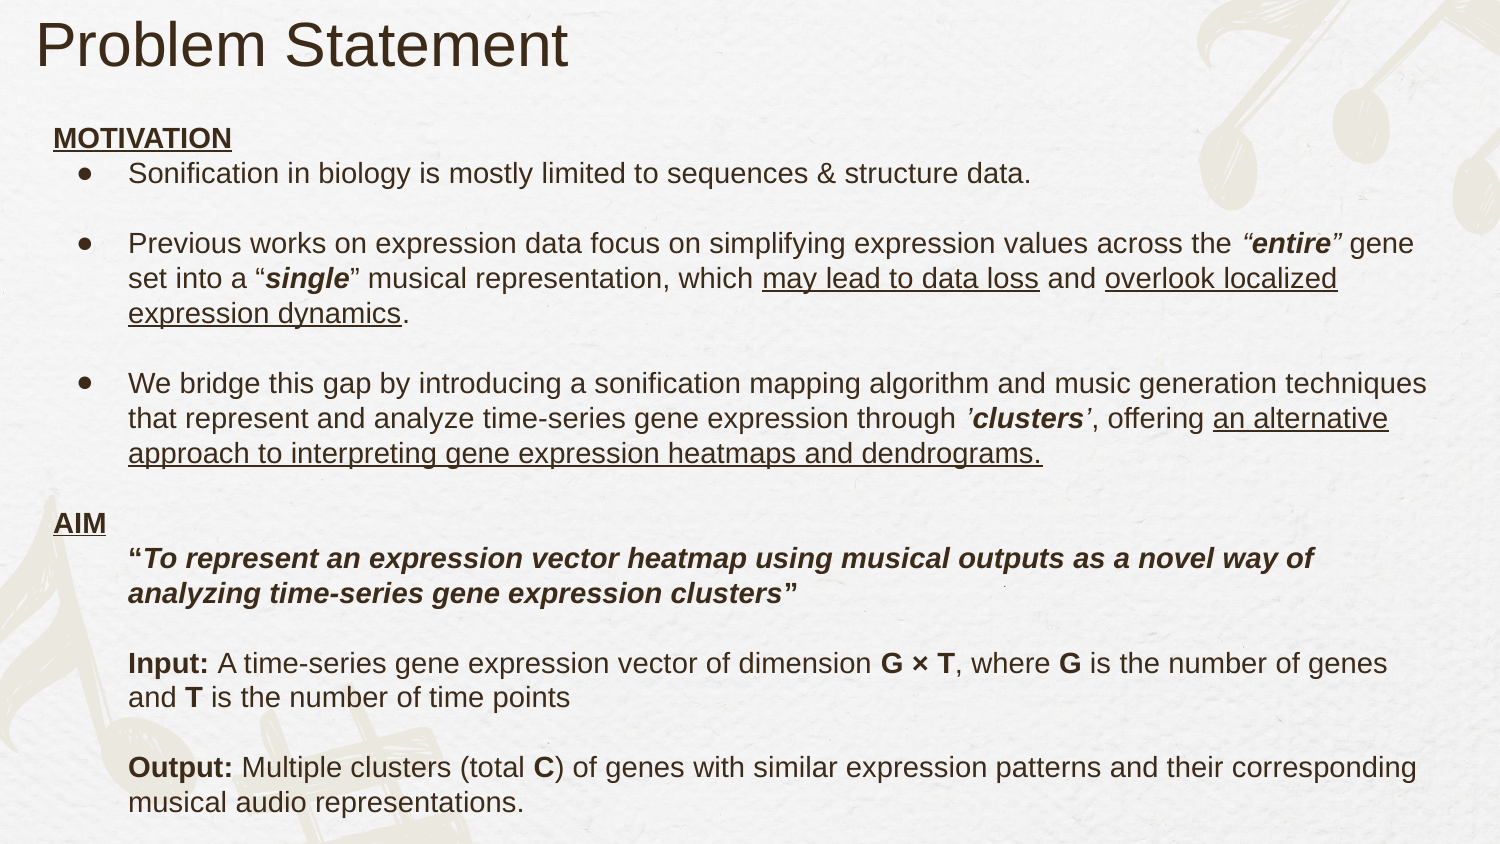

# Problem Statement
MOTIVATION
Sonification in biology is mostly limited to sequences & structure data.

Previous works on expression data focus on simplifying expression values across the “entire” gene set into a “single” musical representation, which may lead to data loss and overlook localized expression dynamics.

We bridge this gap by introducing a sonification mapping algorithm and music generation techniques that represent and analyze time-series gene expression through ’clusters’, offering an alternative approach to interpreting gene expression heatmaps and dendrograms.
AIM
“To represent an expression vector heatmap using musical outputs as a novel way of analyzing time-series gene expression clusters”

Input: A time-series gene expression vector of dimension G × T, where G is the number of genes and T is the number of time points

Output: Multiple clusters (total C) of genes with similar expression patterns and their corresponding musical audio representations.